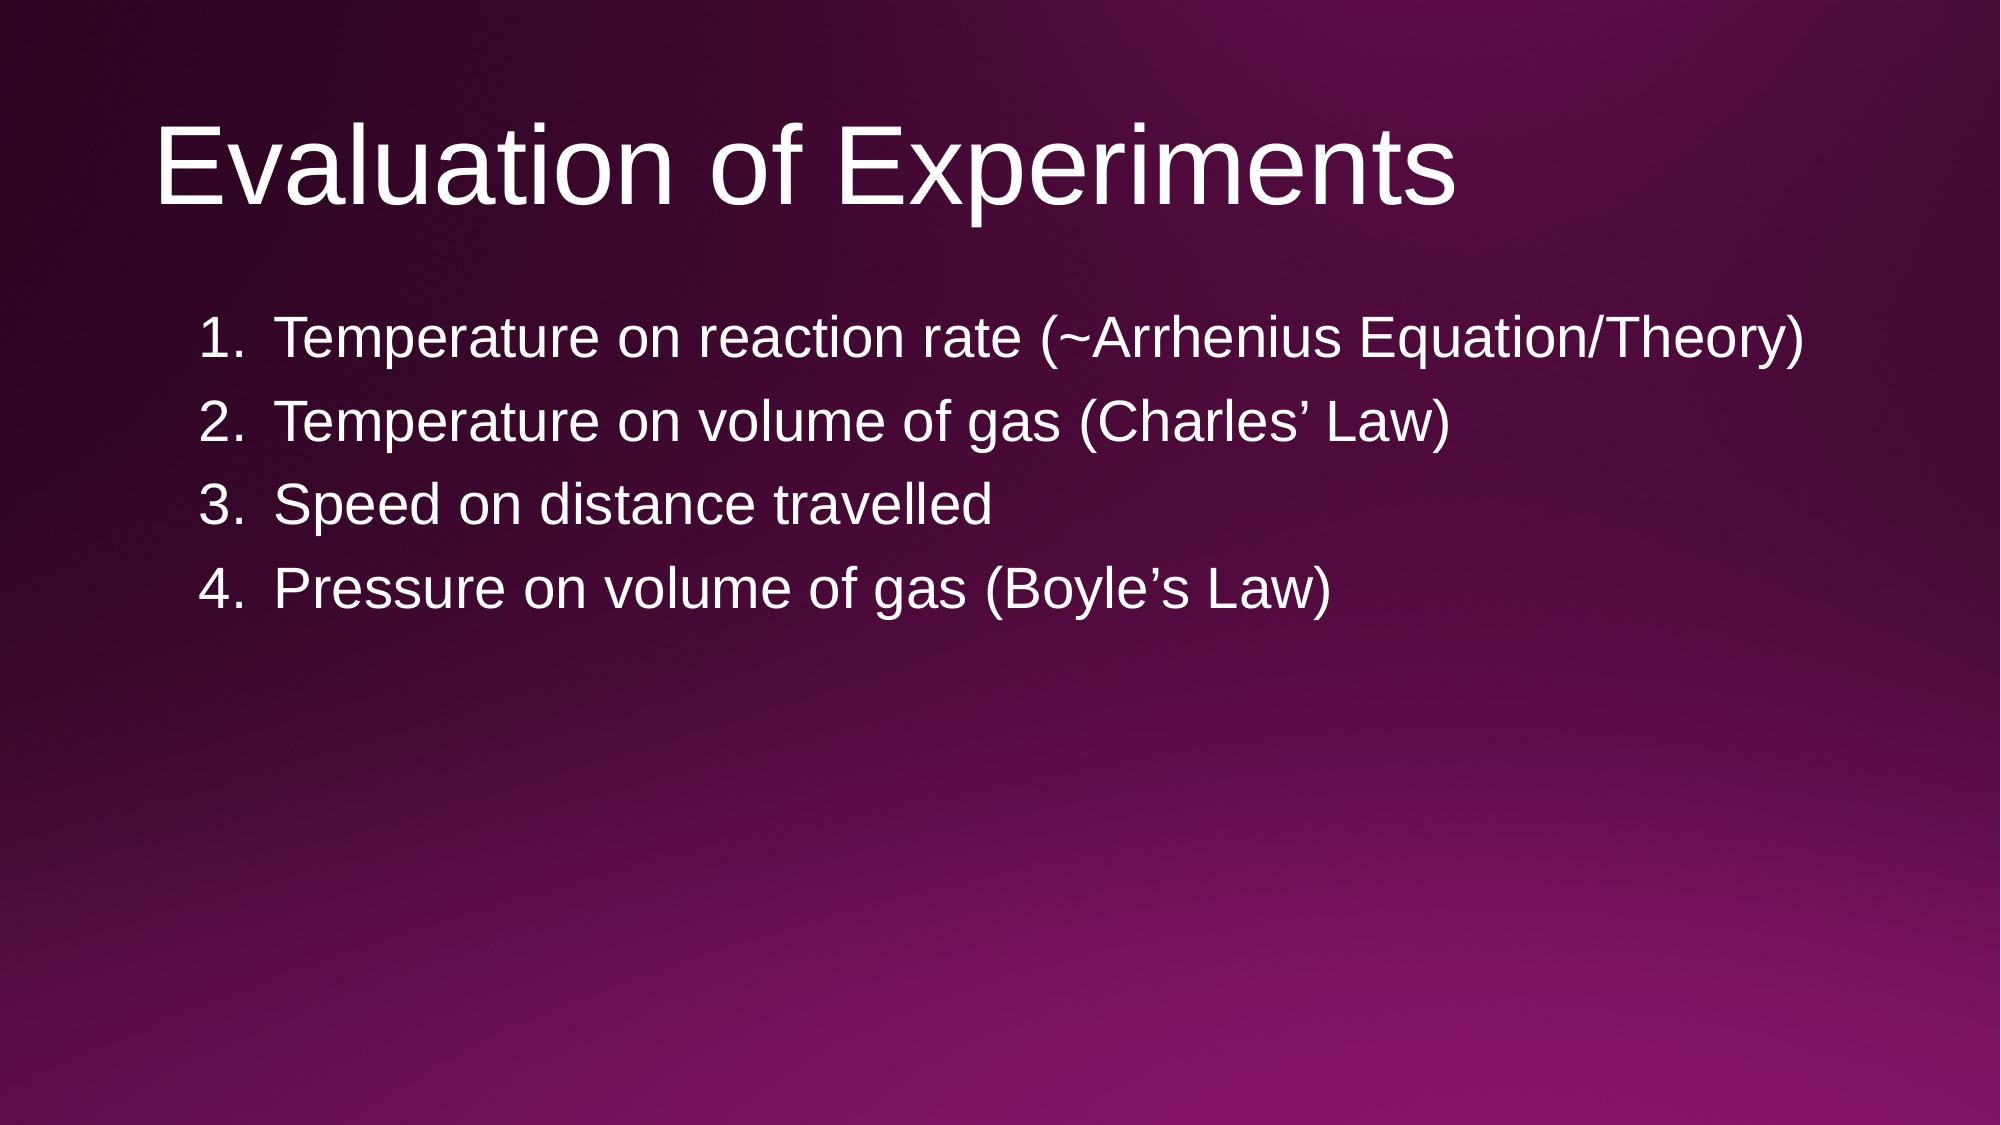

# Evaluation of Experiments
Temperature on reaction rate (~Arrhenius Equation/Theory)
Temperature on volume of gas (Charles’ Law)
Speed on distance travelled
Pressure on volume of gas (Boyle’s Law)